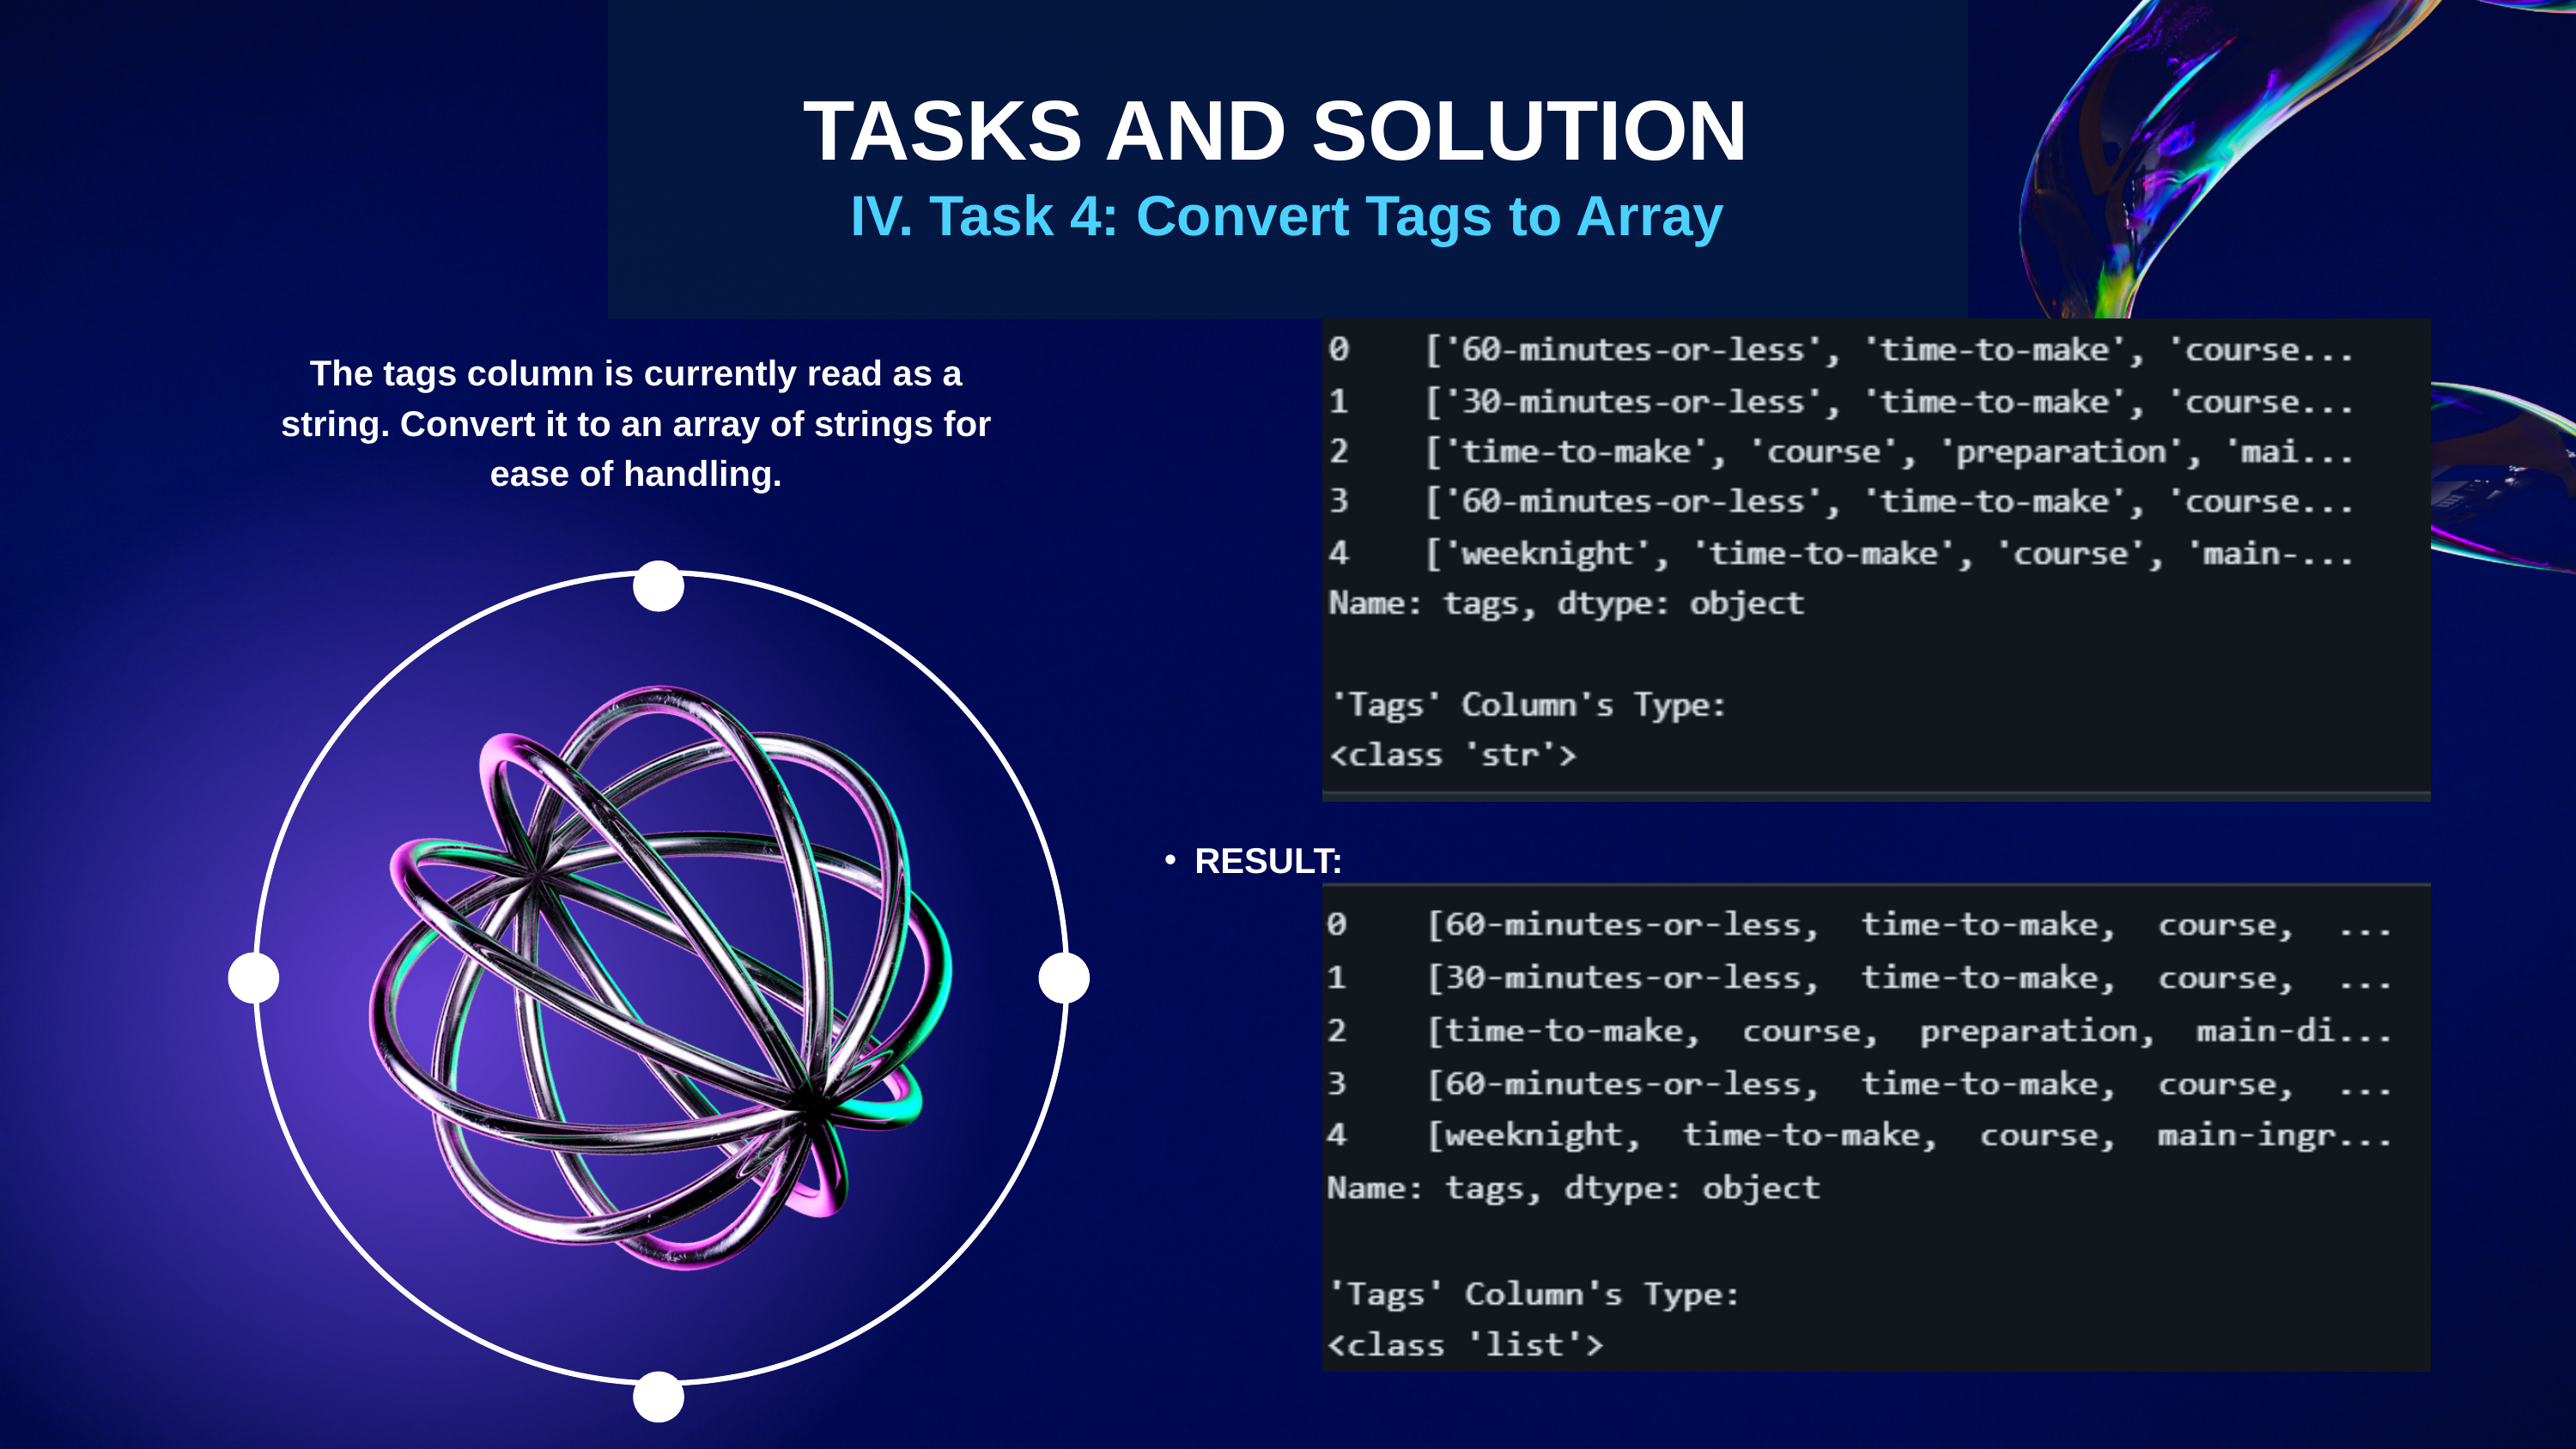

TASKS AND SOLUTION
IV. Task 4: Convert Tags to Array

The tags column is currently read as a string. Convert it to an array of strings for ease of handling.

RESULT: